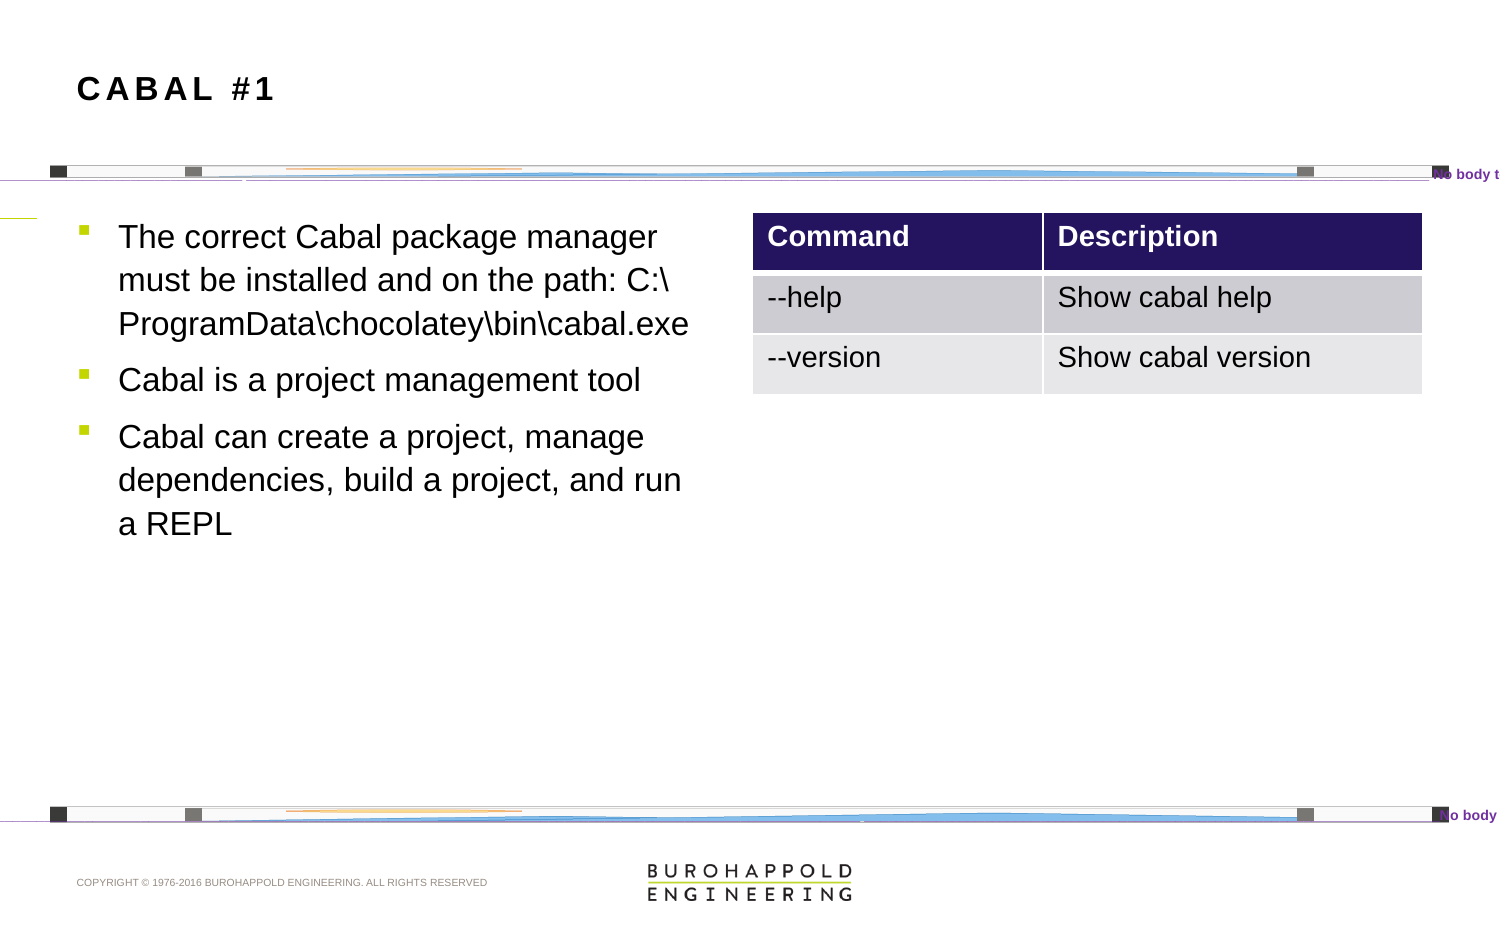

# Cabal #1

The correct Cabal package manager must be installed and on the path: C:\ProgramData\chocolatey\bin\cabal.exe
Cabal is a project management tool
Cabal can create a project, manage dependencies, build a project, and run a REPL

| Command | Description |
| --- | --- |
| --help | Show cabal help |
| --version | Show cabal version |